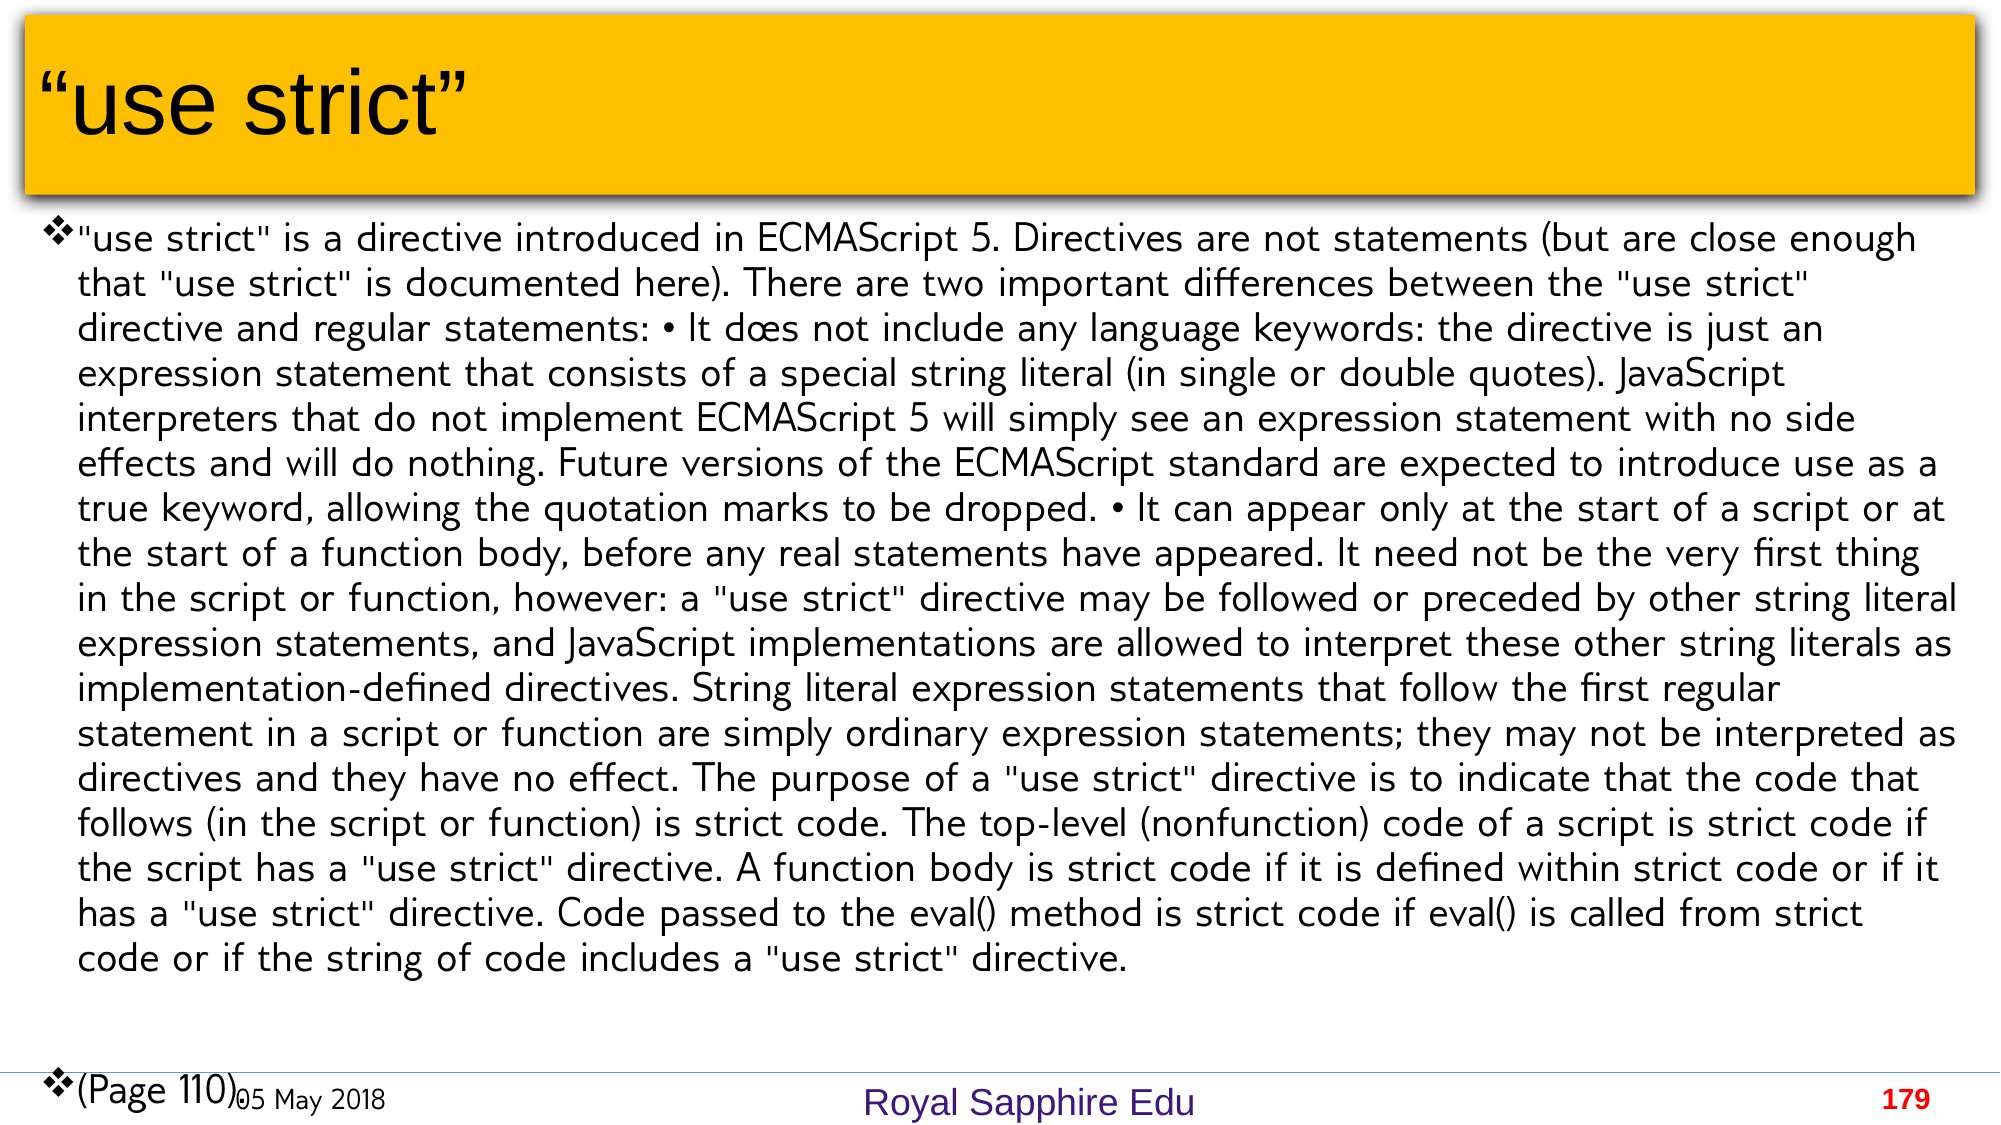

# “use strict”
"use strict" is a directive introduced in ECMAScript 5. Directives are not statements (but are close enough that "use strict" is documented here). There are two important differences between the "use strict" directive and regular statements: • It does not include any language keywords: the directive is just an expression statement that consists of a special string literal (in single or double quotes). JavaScript interpreters that do not implement ECMAScript 5 will simply see an expression statement with no side effects and will do nothing. Future versions of the ECMAScript standard are expected to introduce use as a true keyword, allowing the quotation marks to be dropped. • It can appear only at the start of a script or at the start of a function body, before any real statements have appeared. It need not be the very first thing in the script or function, however: a "use strict" directive may be followed or preceded by other string literal expression statements, and JavaScript implementations are allowed to interpret these other string literals as implementation-defined directives. String literal expression statements that follow the first regular statement in a script or function are simply ordinary expression statements; they may not be interpreted as directives and they have no effect. The purpose of a "use strict" directive is to indicate that the code that follows (in the script or function) is strict code. The top-level (nonfunction) code of a script is strict code if the script has a "use strict" directive. A function body is strict code if it is defined within strict code or if it has a "use strict" directive. Code passed to the eval() method is strict code if eval() is called from strict code or if the string of code includes a "use strict" directive.

(Page 110).
05 May 2018
179